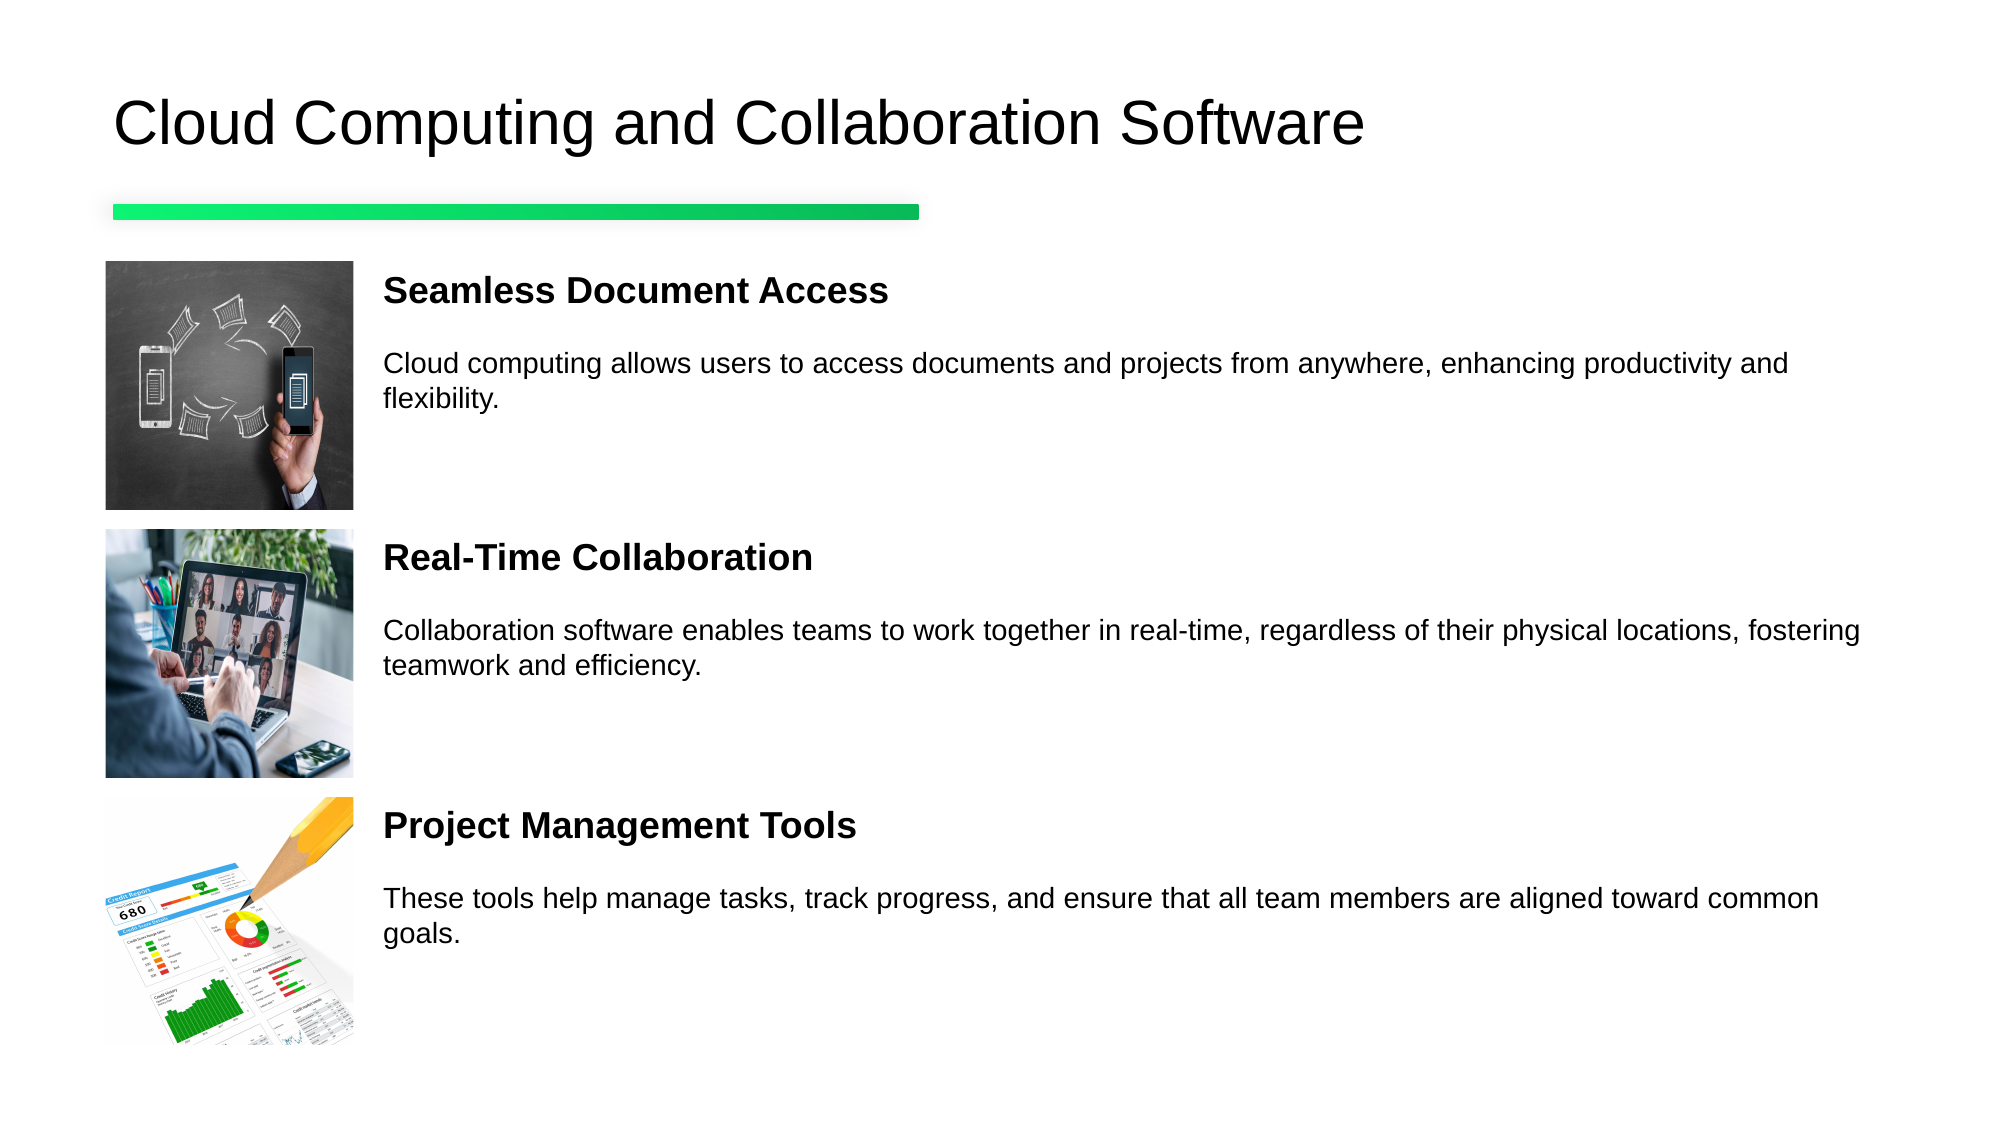

# Cloud Computing and Collaboration Software
Seamless Document Access
Cloud computing allows users to access documents and projects from anywhere, enhancing productivity and flexibility.
Real-Time Collaboration
Collaboration software enables teams to work together in real-time, regardless of their physical locations, fostering teamwork and efficiency.
Project Management Tools
These tools help manage tasks, track progress, and ensure that all team members are aligned toward common goals.